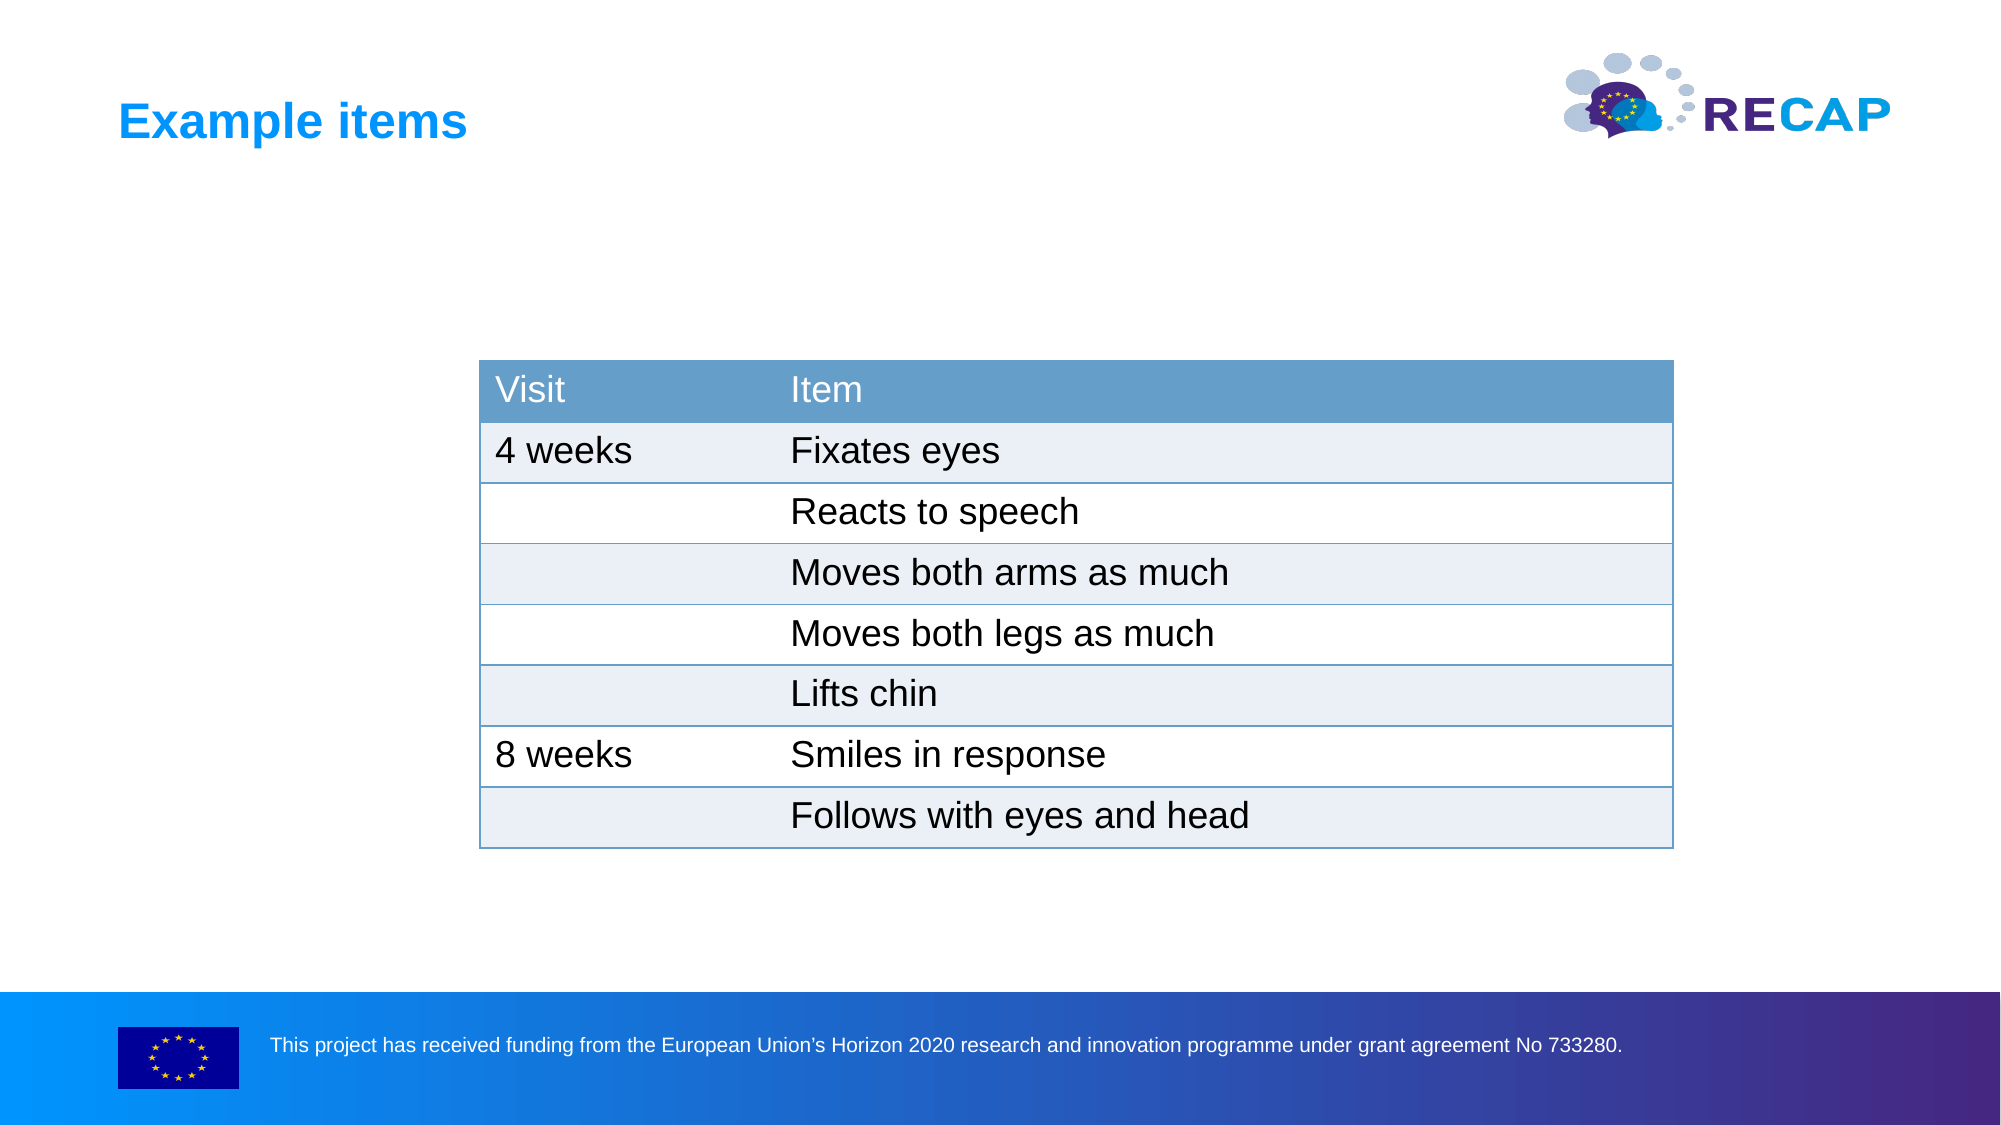

# Example items
| Visit | Item |
| --- | --- |
| 4 weeks | Fixates eyes |
|  | Reacts to speech |
|  | Moves both arms as much |
|  | Moves both legs as much |
|  | Lifts chin |
| 8 weeks | Smiles in response |
|  | Follows with eyes and head |